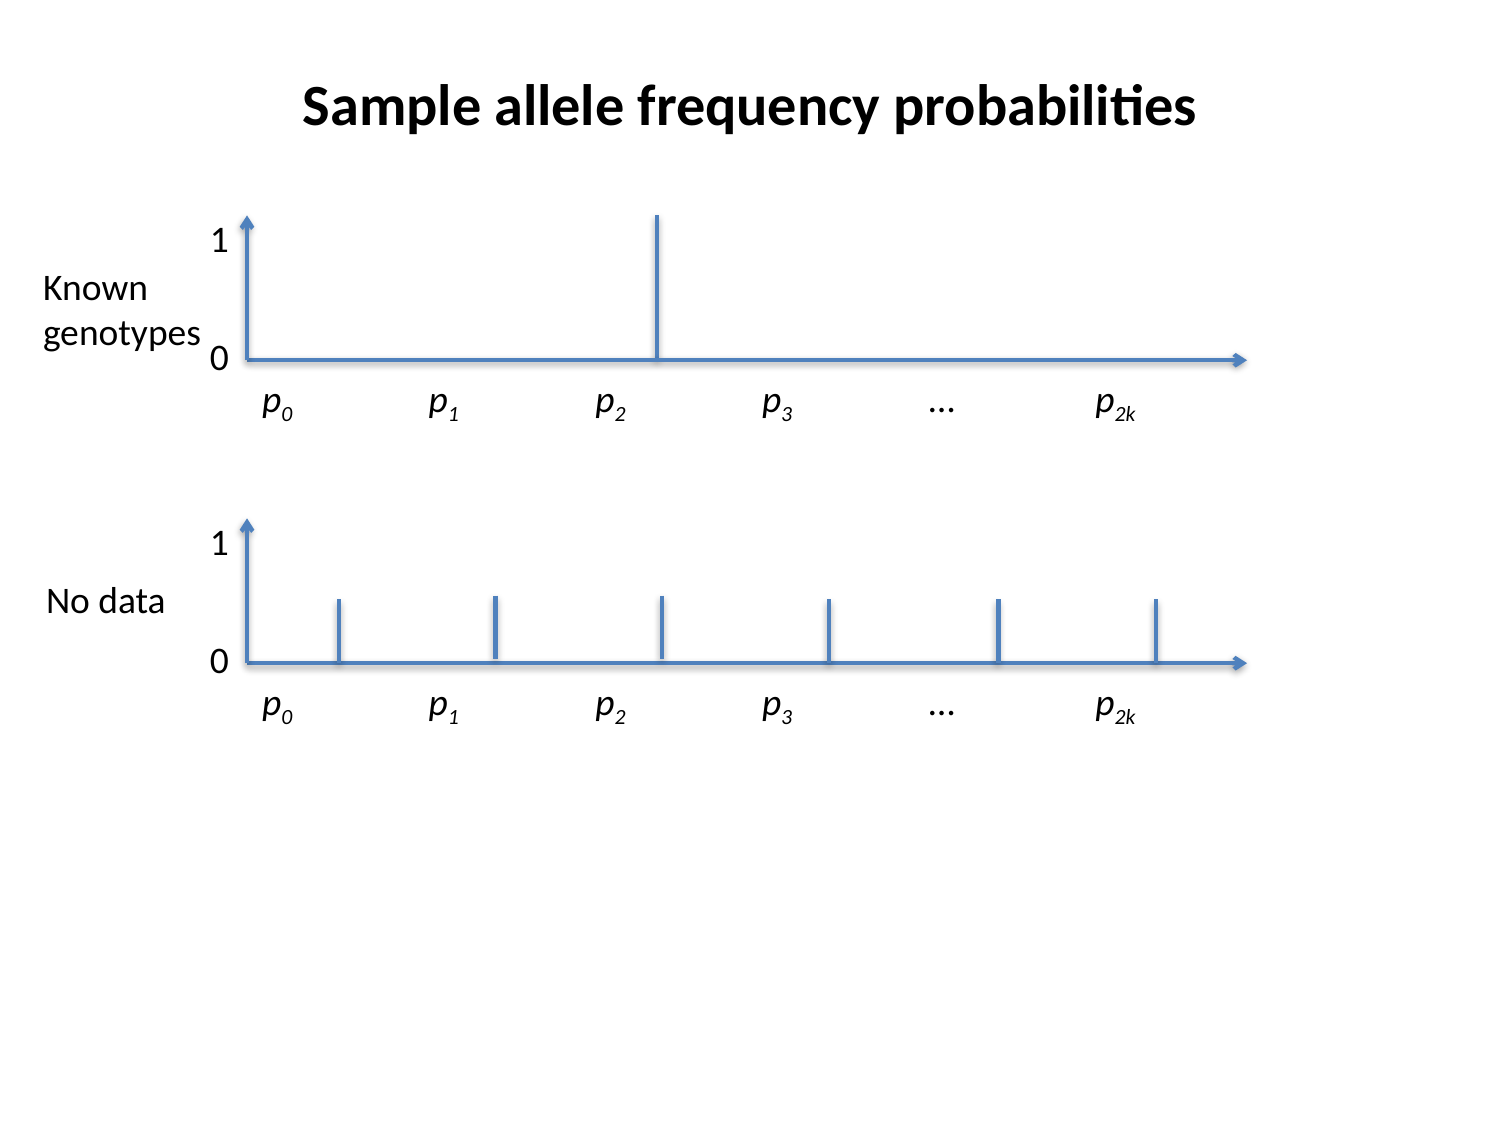

# Sample allele frequency probabilities
1
Known
genotypes
0
| p0 | p1 | p2 | p3 | … | p2k |
| --- | --- | --- | --- | --- | --- |

1
No data
0
| p0 | p1 | p2 | p3 | … | p2k |
| --- | --- | --- | --- | --- | --- |